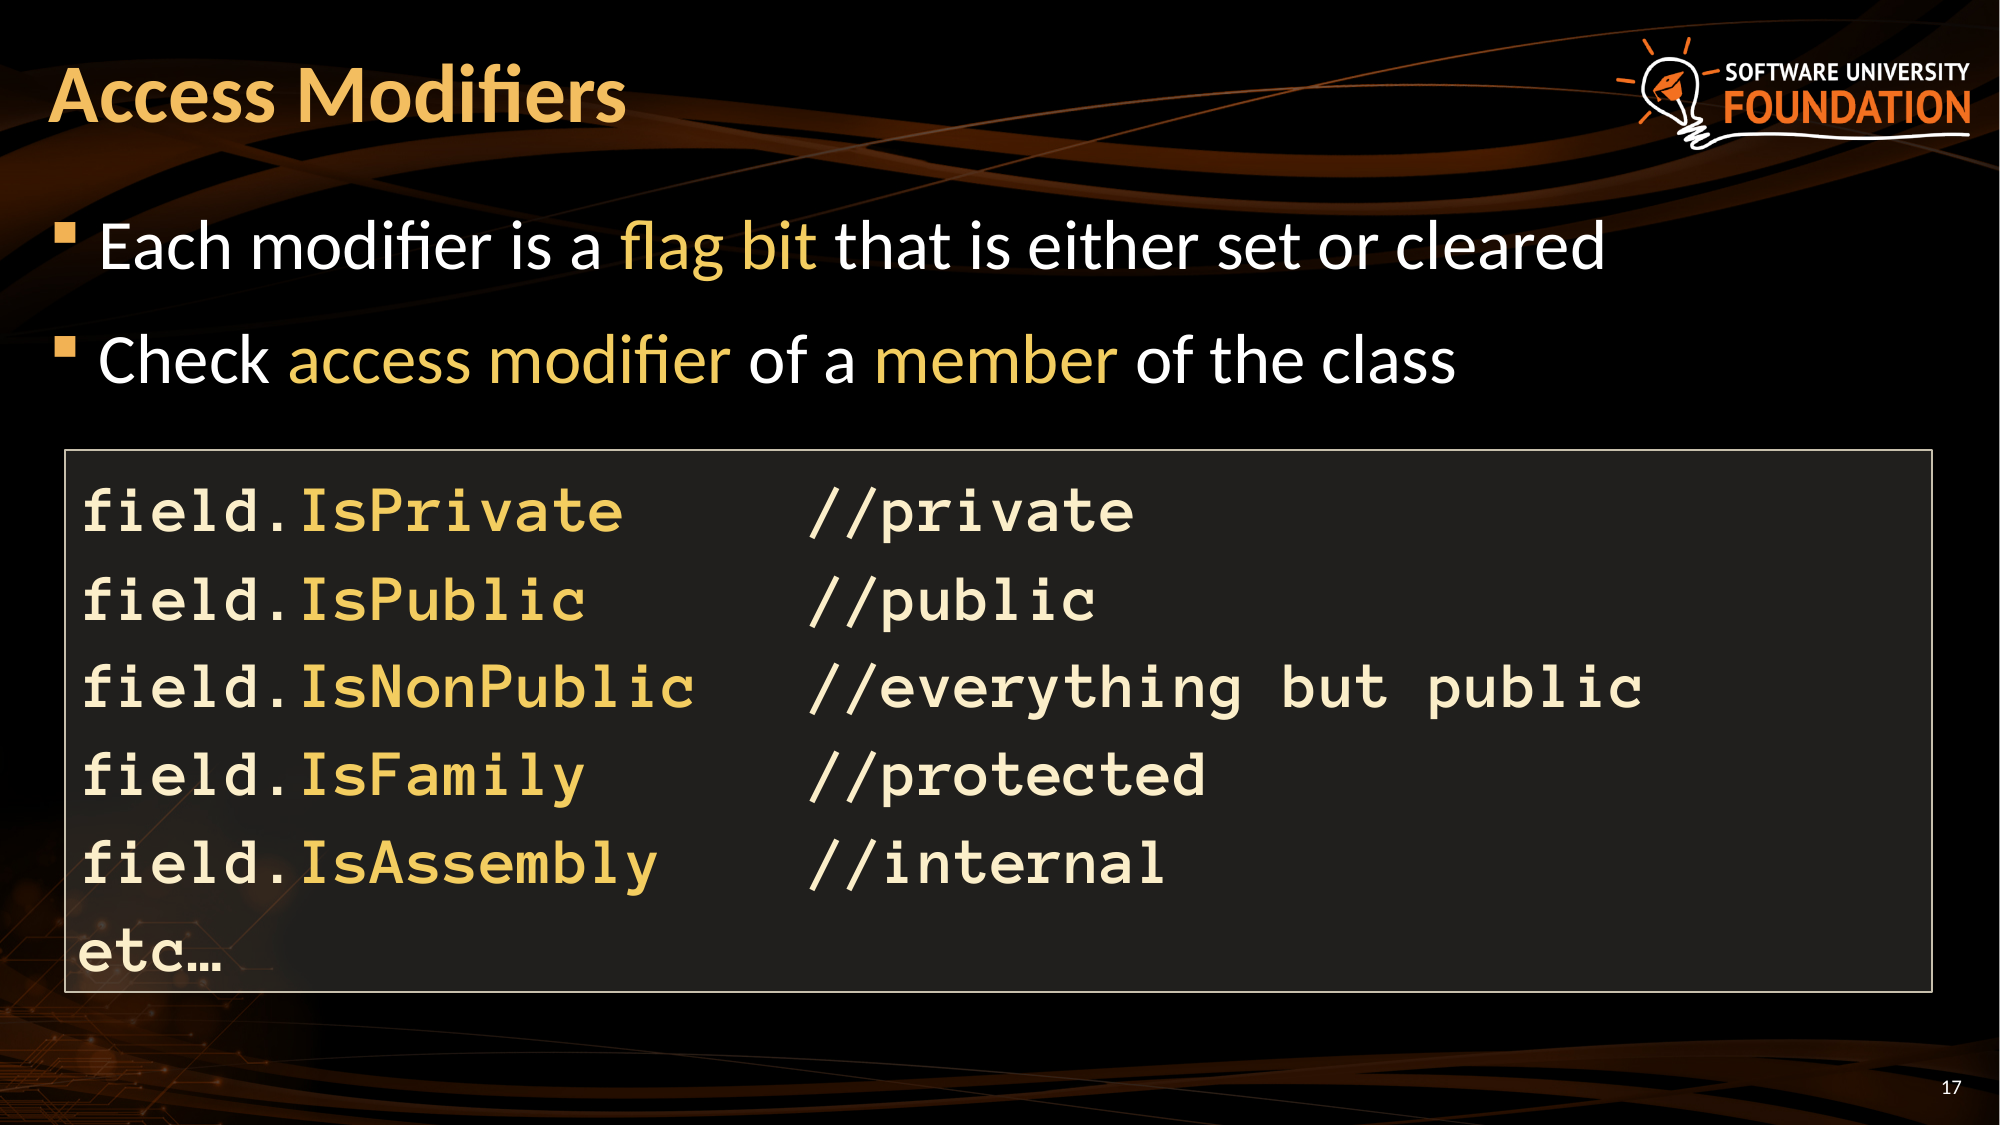

# Access Modifiers
Each modifier is a flag bit that is either set or cleared
Check access modifier of a member of the class
field.IsPrivate     //private
field.IsPublic      //public
field.IsNonPublic   //everything but public
field.IsFamily      //protected
field.IsAssembly    //internal
etc…
17